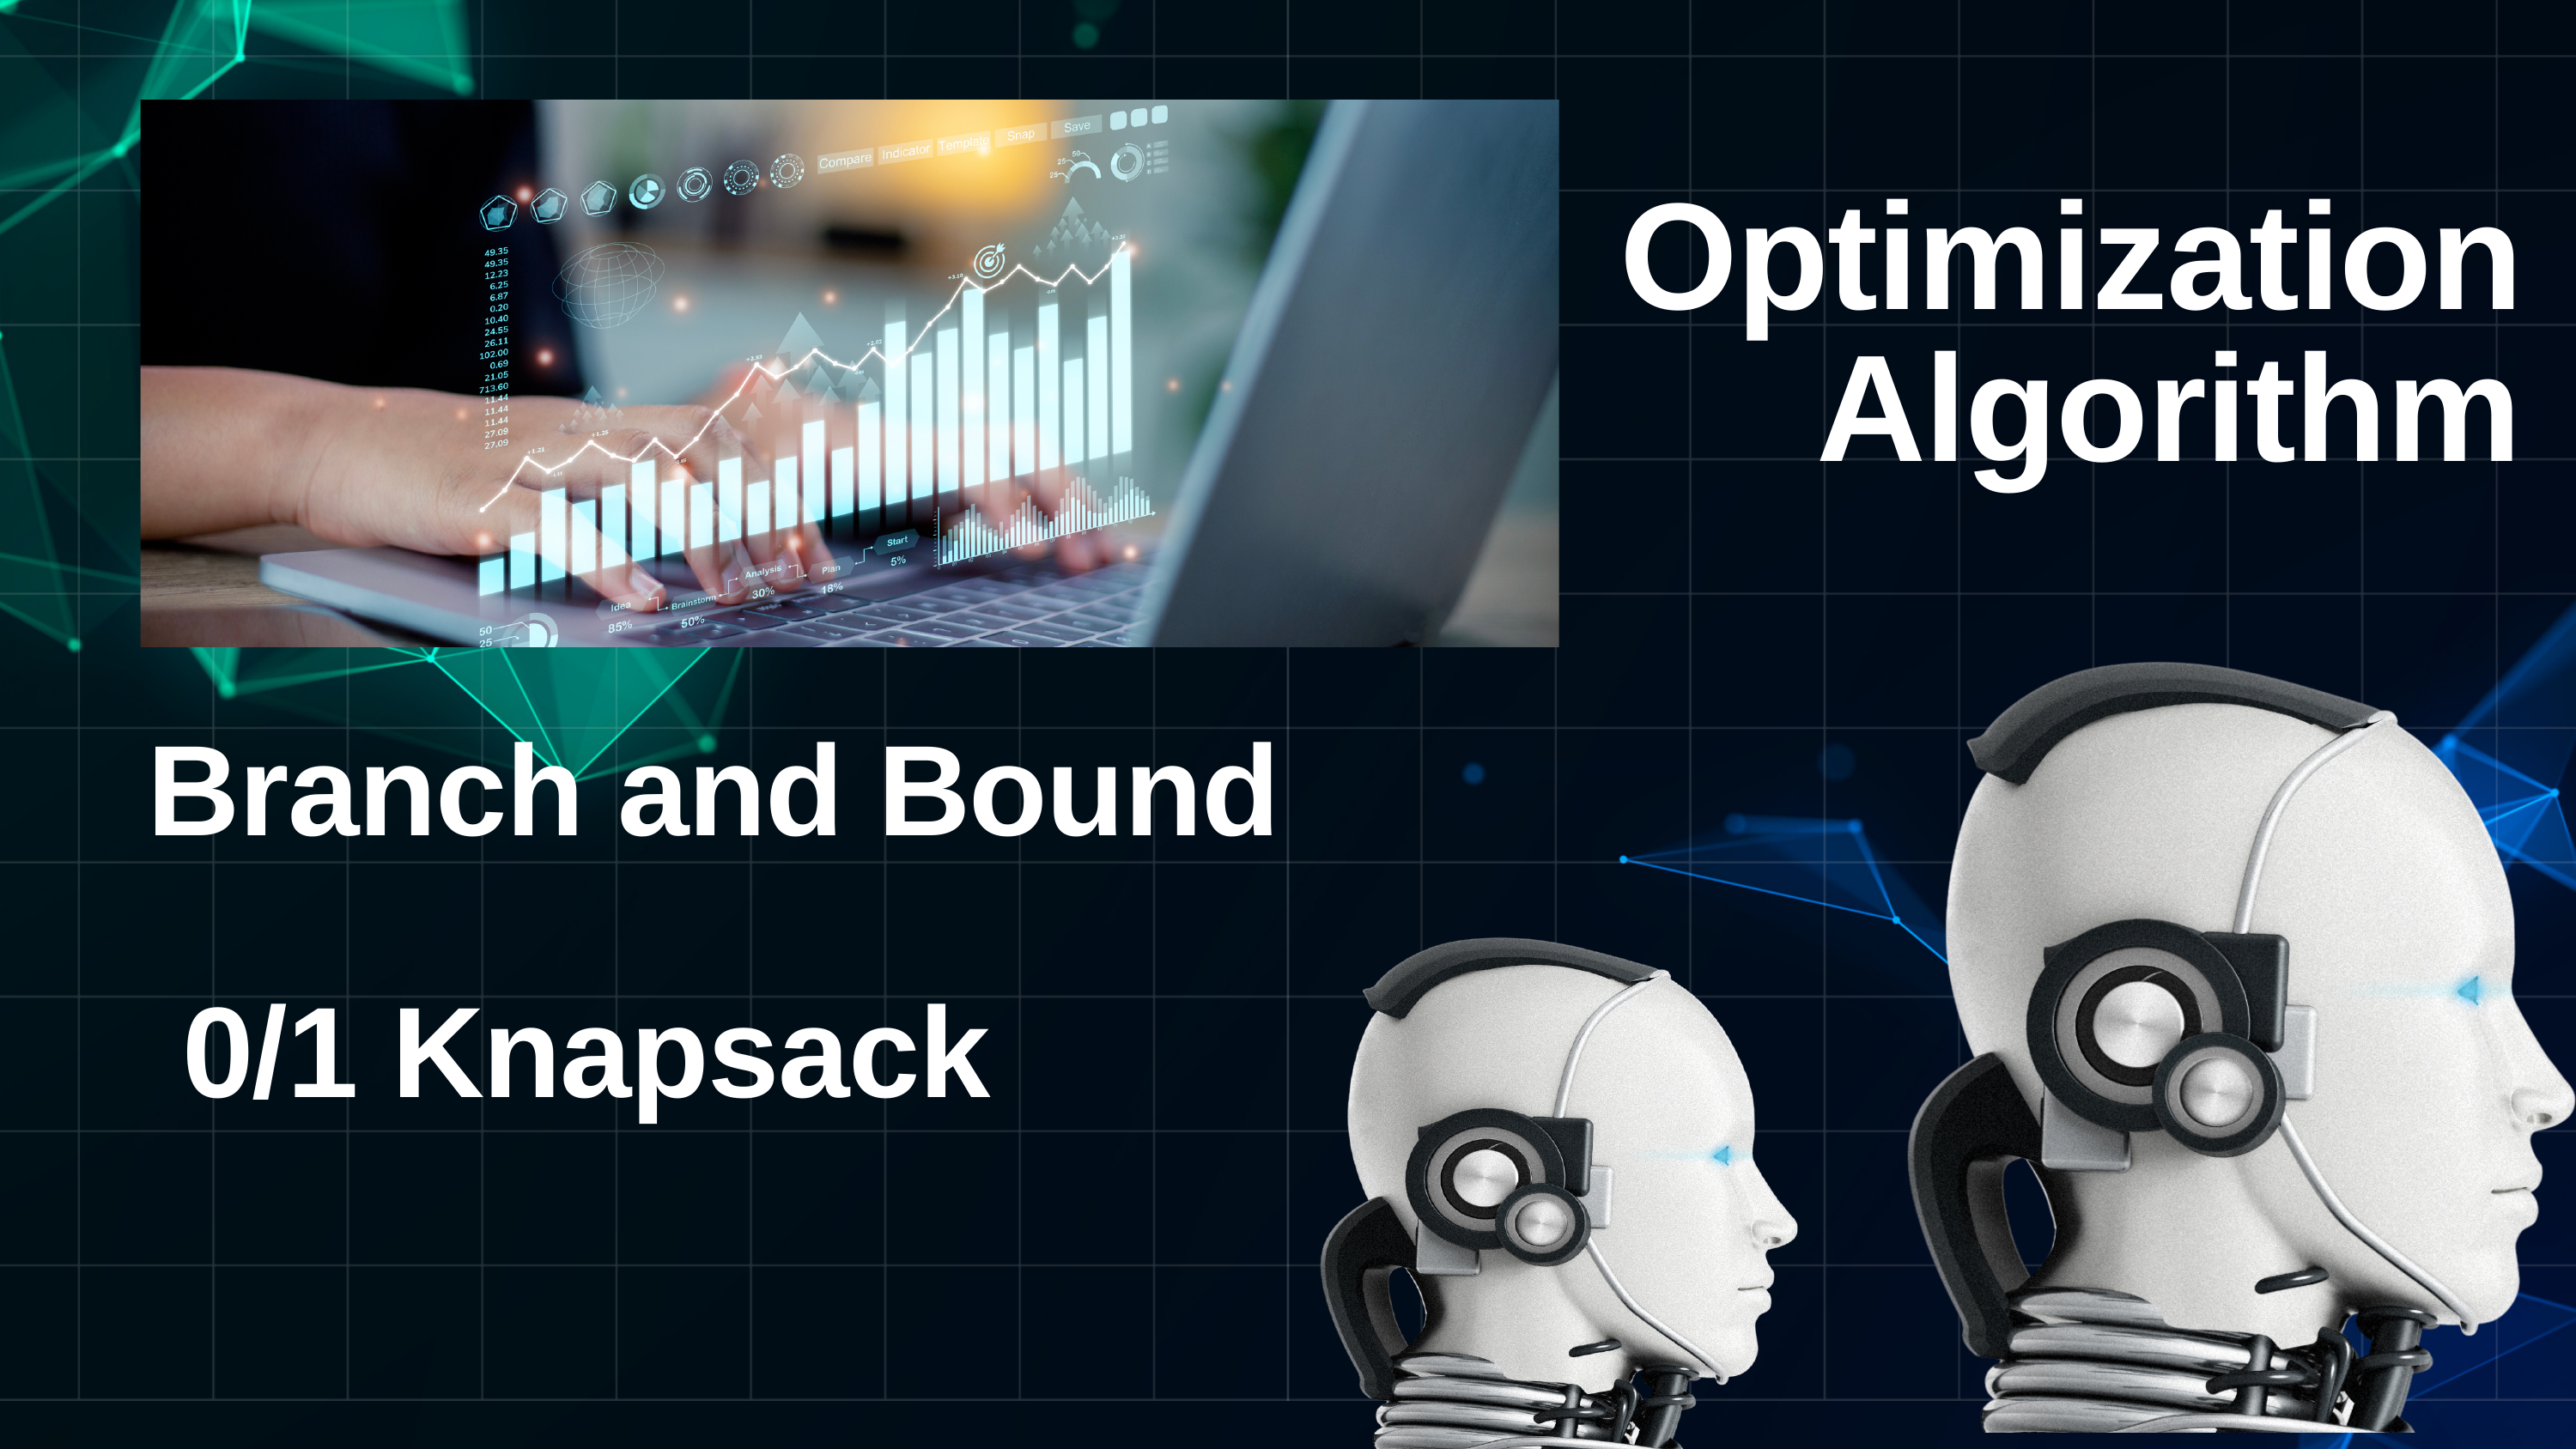

Optimization Algorithm

Branch and Bound

0/1 Knapsack